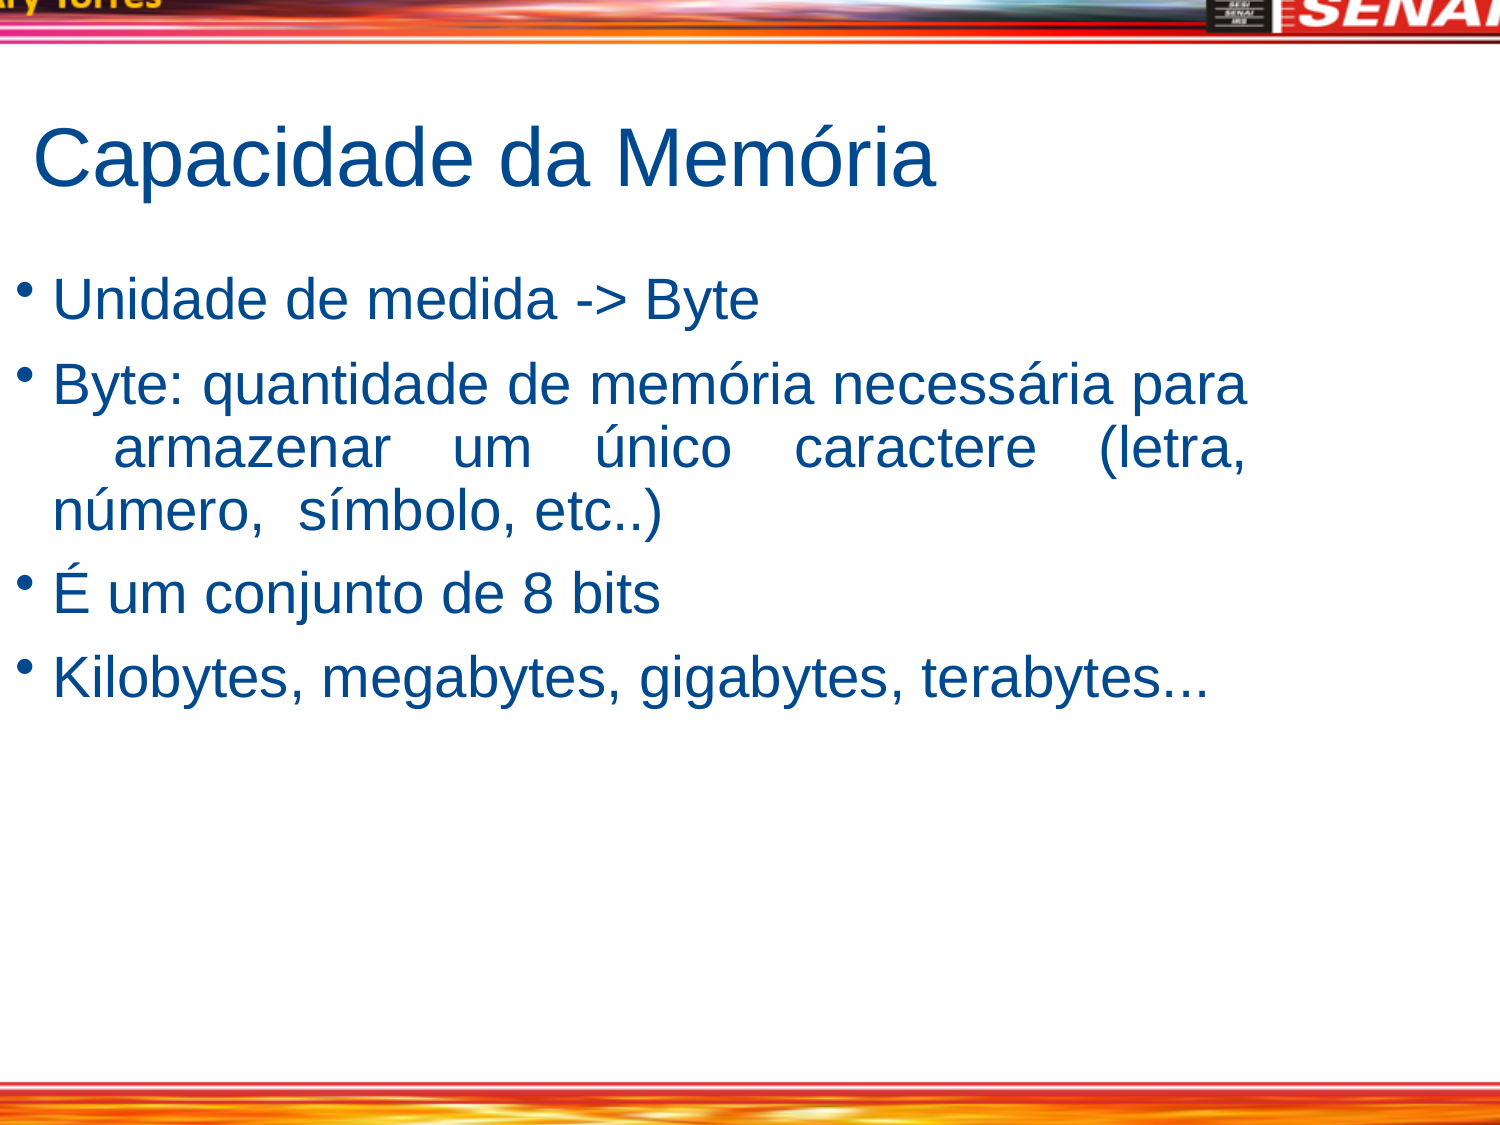

# Capacidade da Memória
Unidade de medida -> Byte
Byte: quantidade de memória necessária para  armazenar um único caractere (letra, número,  símbolo, etc..)
É um conjunto de 8 bits
Kilobytes, megabytes, gigabytes, terabytes...